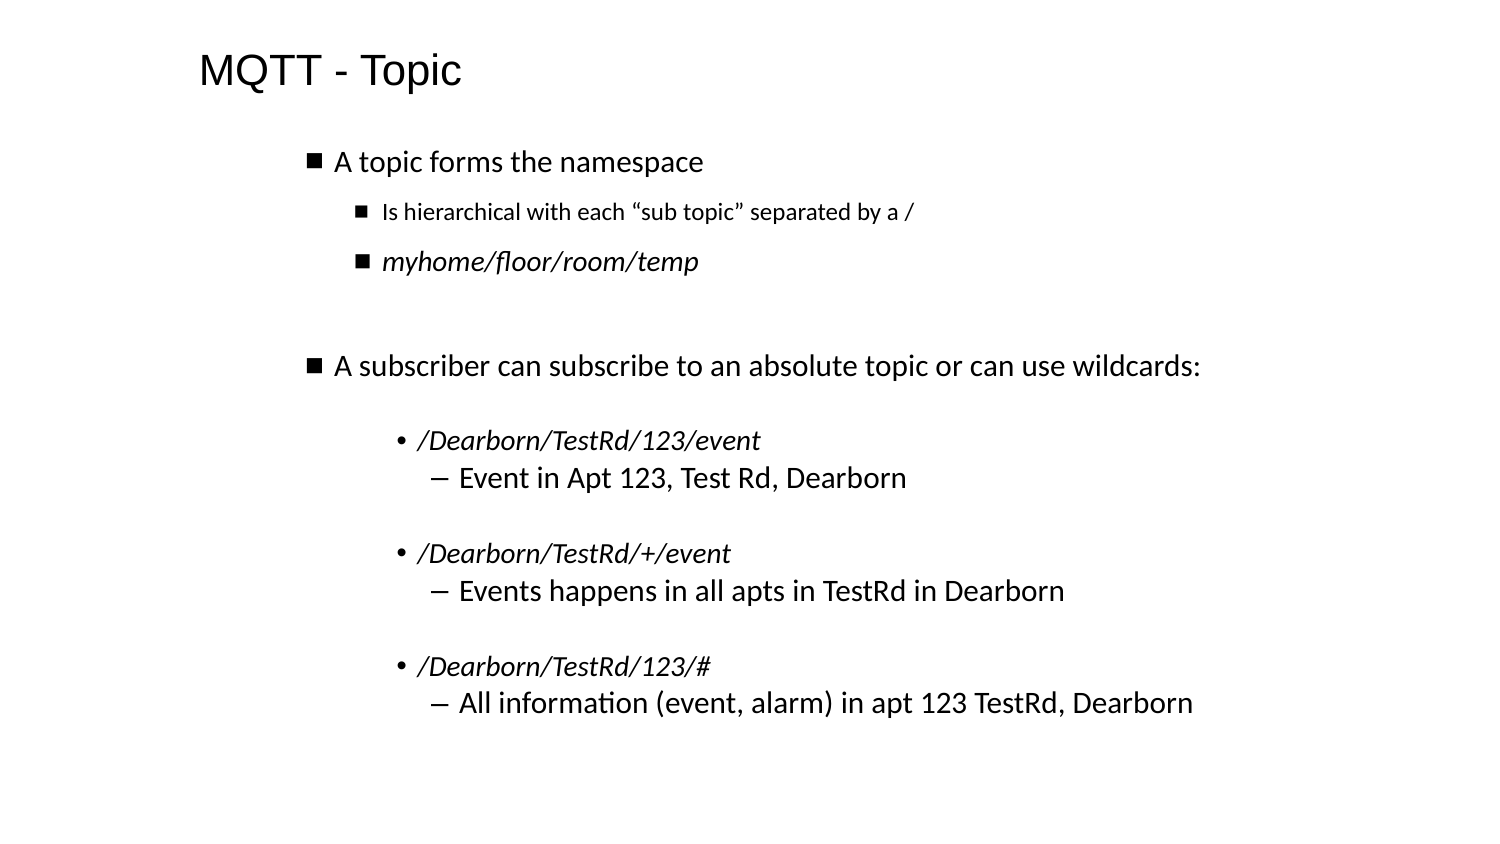

# MQTT - Topic
A topic forms the namespace
Is hierarchical with each “sub topic” separated by a /
myhome/floor/room/temp

A subscriber can subscribe to an absolute topic or can use wildcards:

/Dearborn/TestRd/123/event
Event in Apt 123, Test Rd, Dearborn

/Dearborn/TestRd/+/event
Events happens in all apts in TestRd in Dearborn

/Dearborn/TestRd/123/#
All information (event, alarm) in apt 123 TestRd, Dearborn